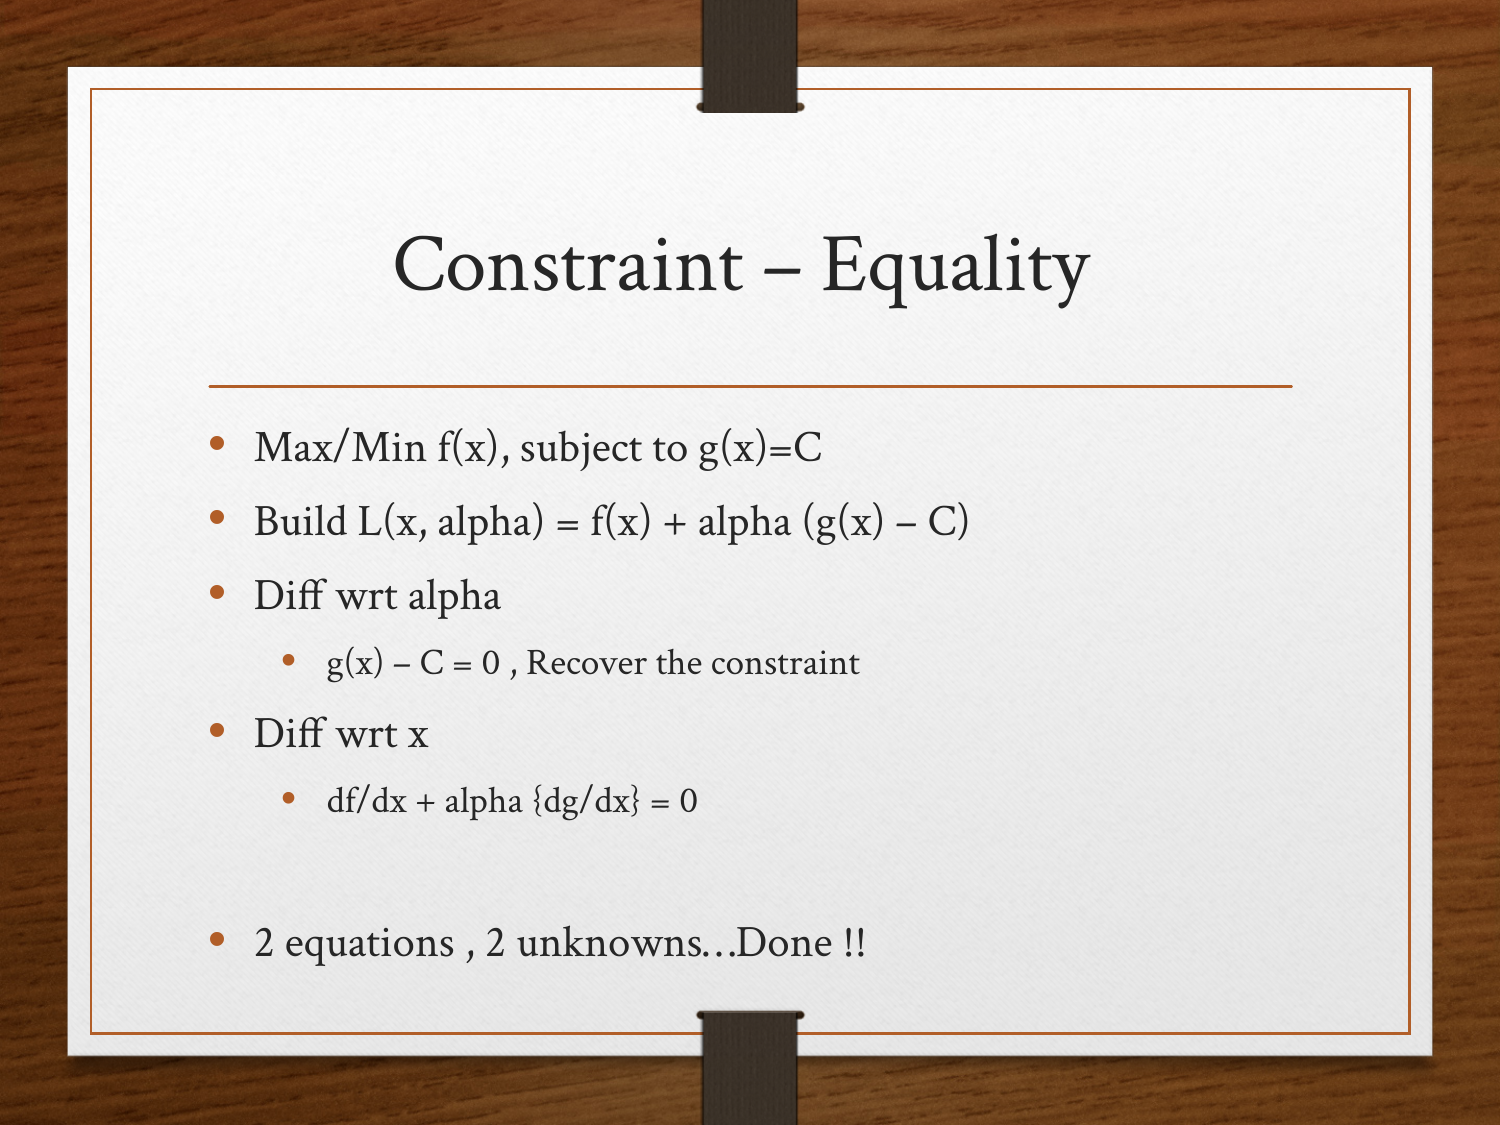

# Constraint – Equality
Max/Min f(x), subject to g(x)=C
Build L(x, alpha) = f(x) + alpha (g(x) – C)
Diff wrt alpha
g(x) – C = 0 , Recover the constraint
Diff wrt x
df/dx + alpha {dg/dx} = 0

2 equations , 2 unknowns…Done !!